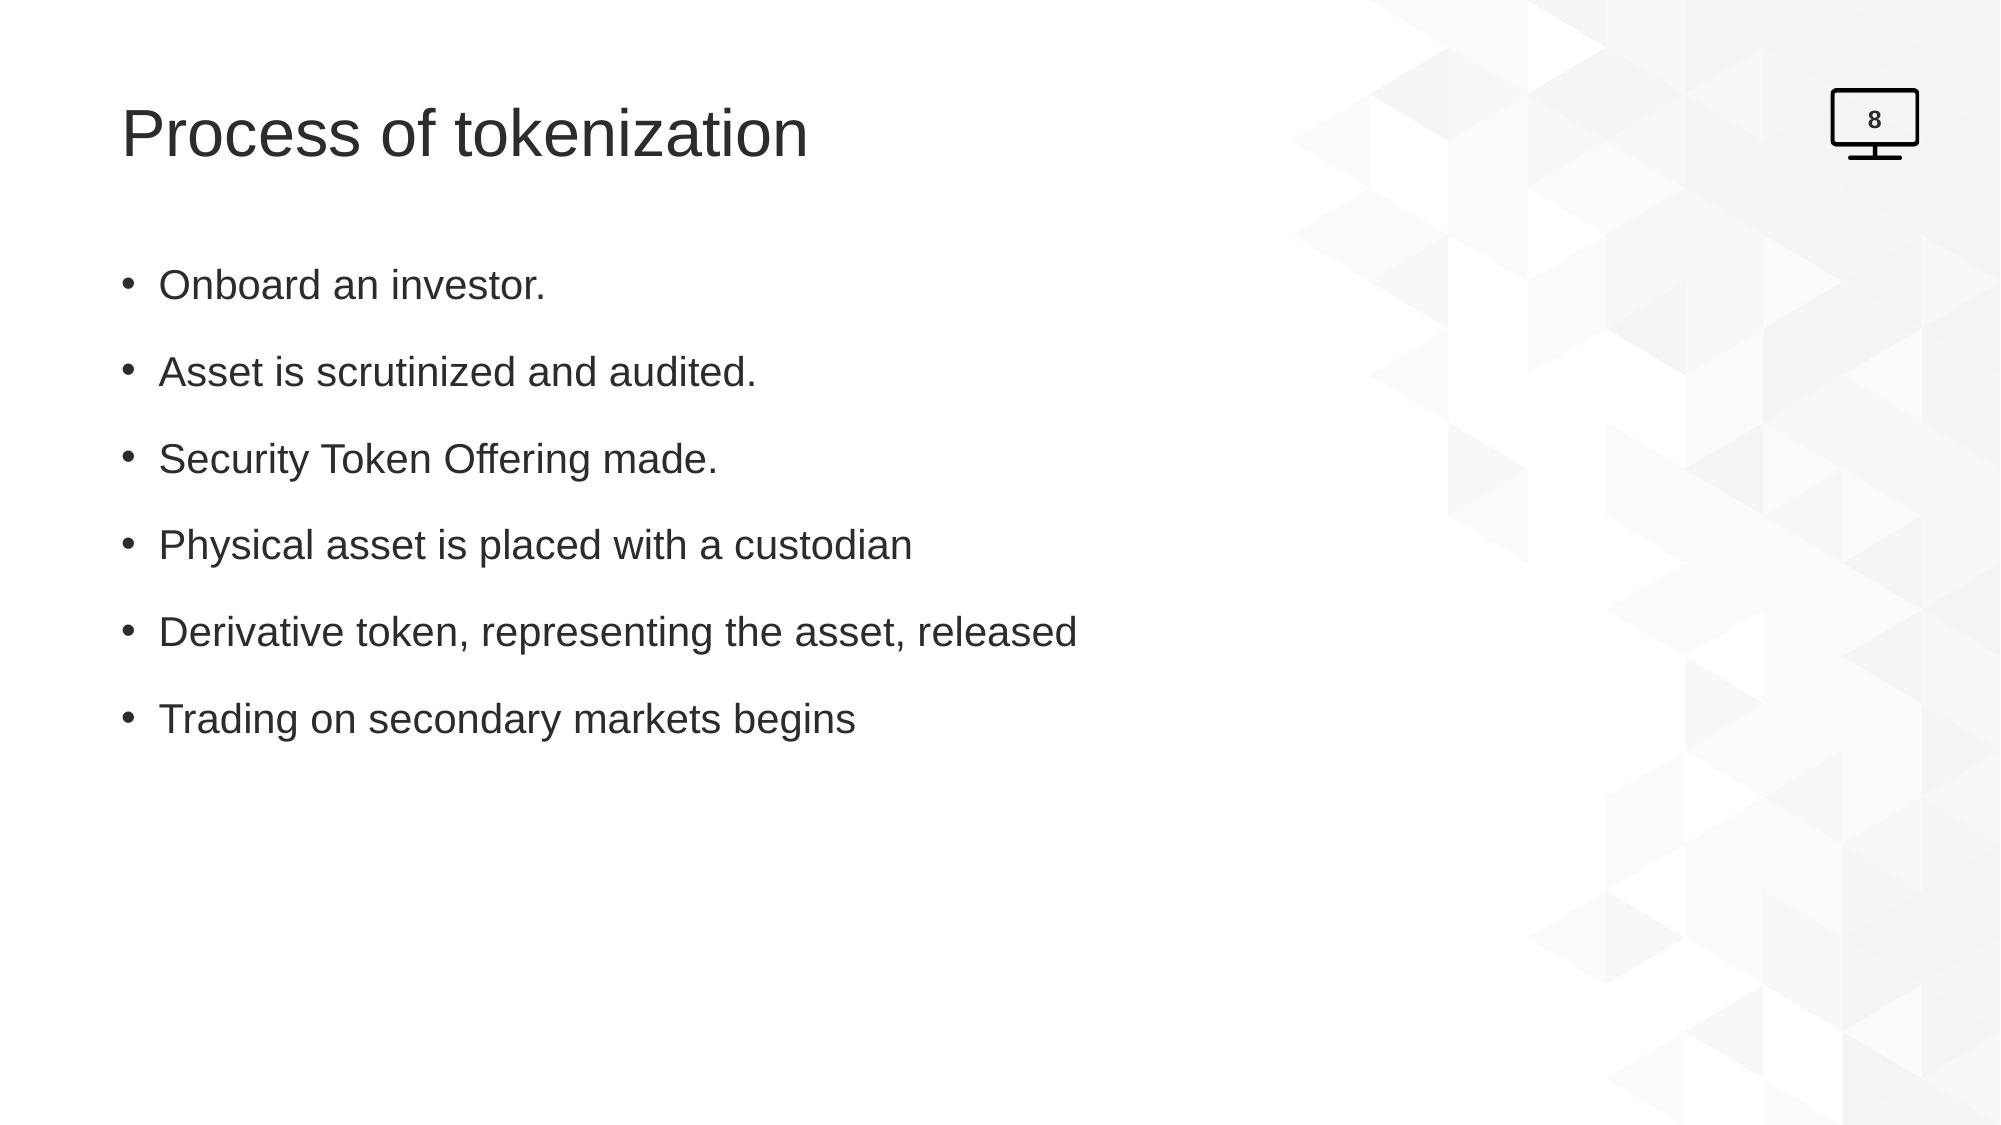

# Process of tokenization
8
Onboard an investor.
Asset is scrutinized and audited.
Security Token Offering made.
Physical asset is placed with a custodian
Derivative token, representing the asset, released
Trading on secondary markets begins